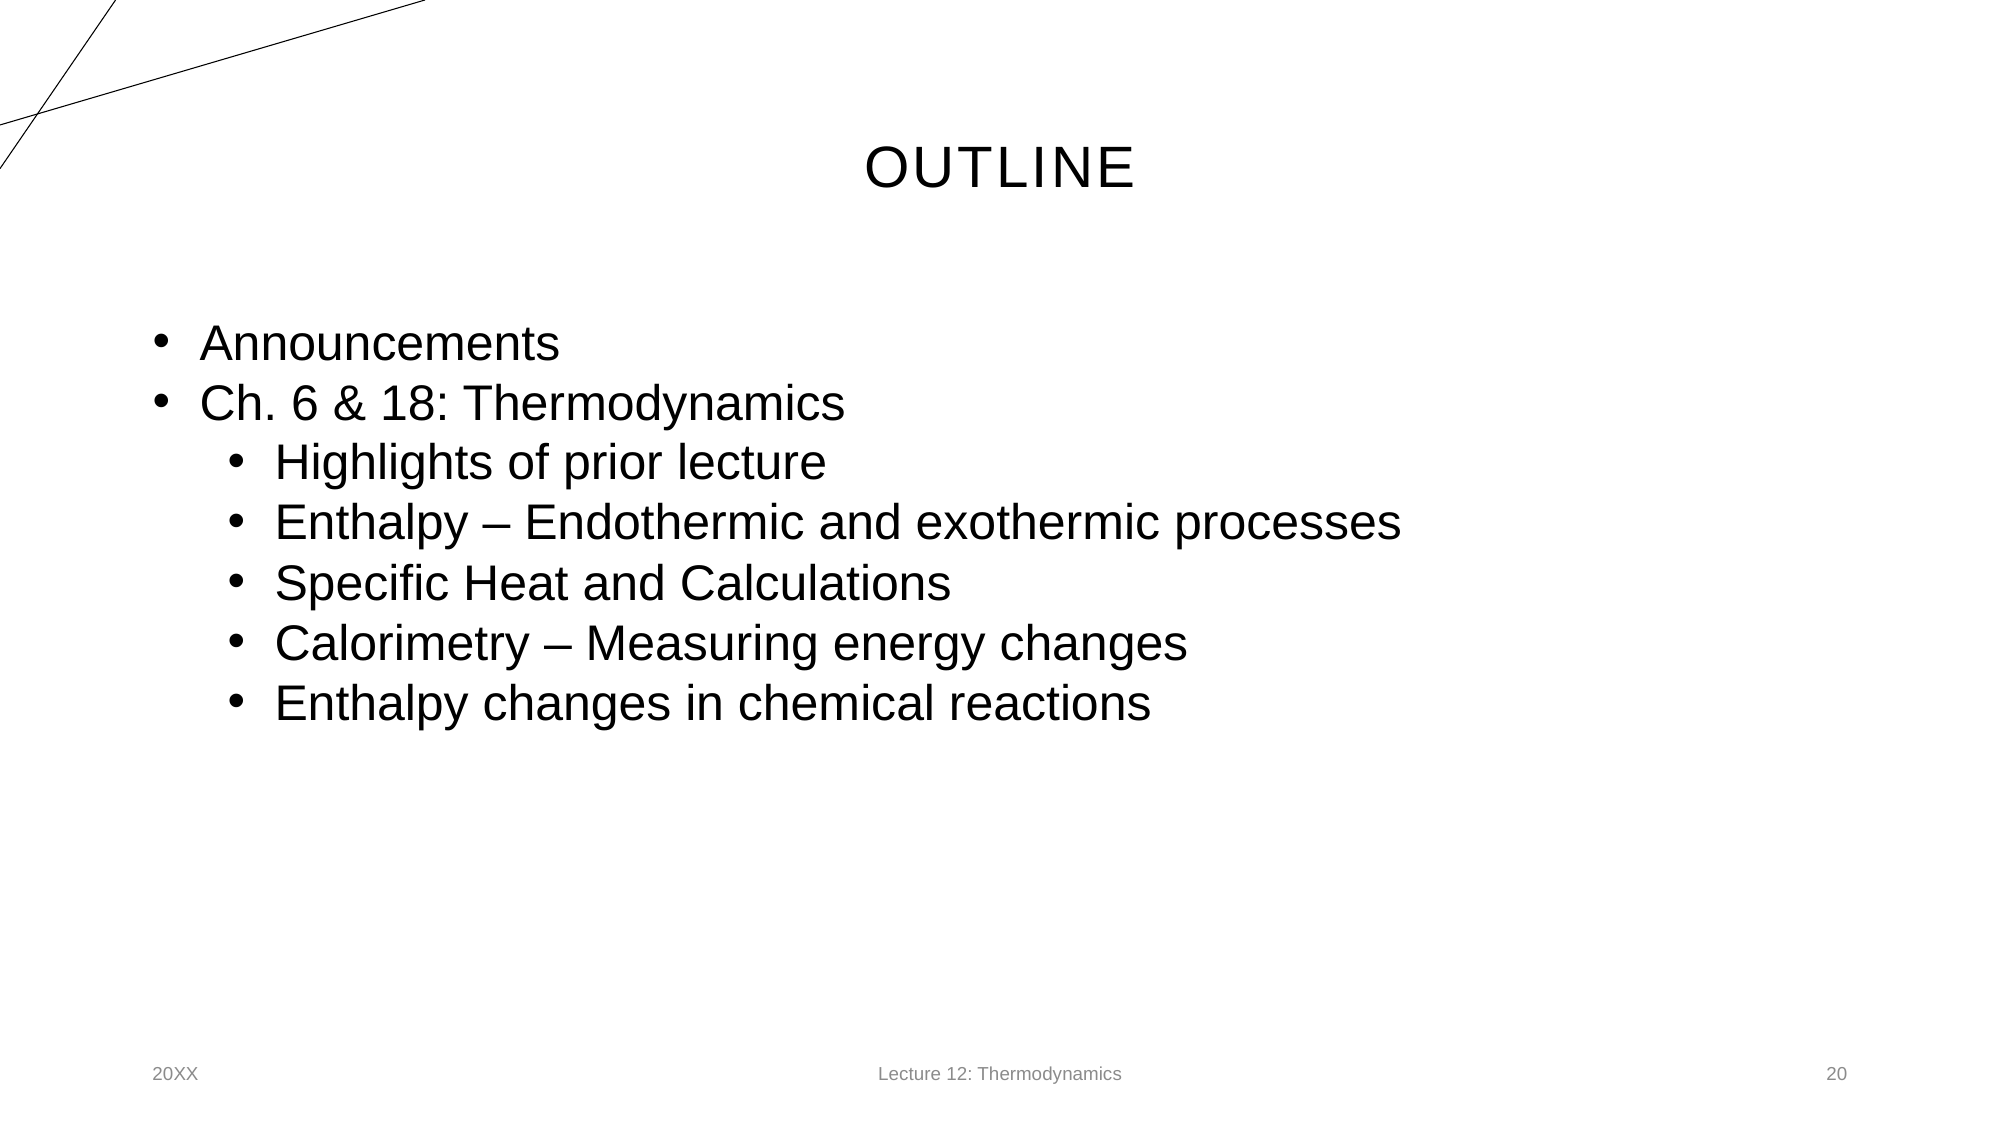

# Outline
Announcements
Ch. 6 & 18: Thermodynamics
Highlights of prior lecture
Enthalpy – Endothermic and exothermic processes
Specific Heat and Calculations
Calorimetry – Measuring energy changes
Enthalpy changes in chemical reactions
20XX
Lecture 12: Thermodynamics​
20